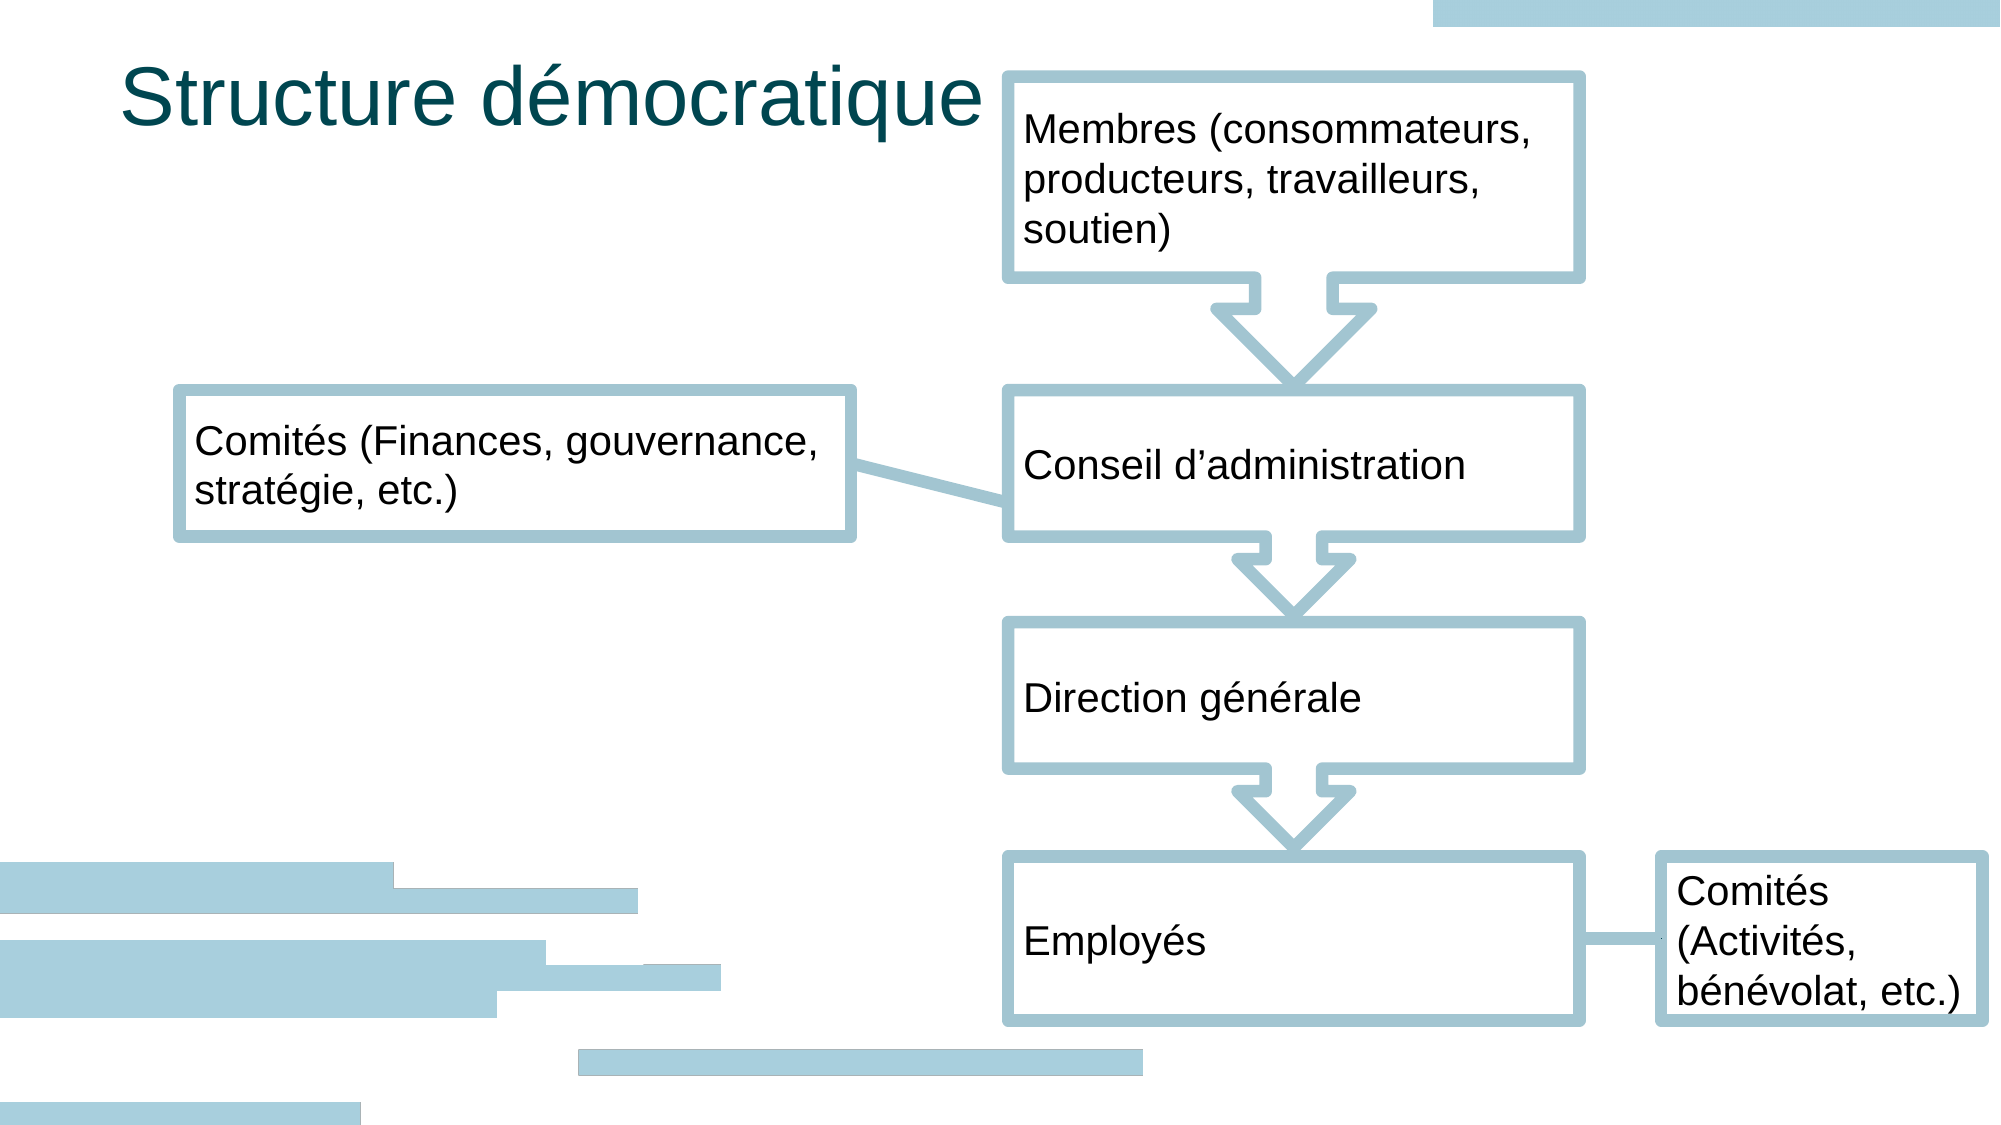

# Structure démocratique
Membres (consommateurs, producteurs, travailleurs, soutien)

Comités (Finances, gouvernance,
stratégie, etc.)
Conseil d’administration
Direction générale
Employés
Comités (Activités,
bénévolat, etc.)